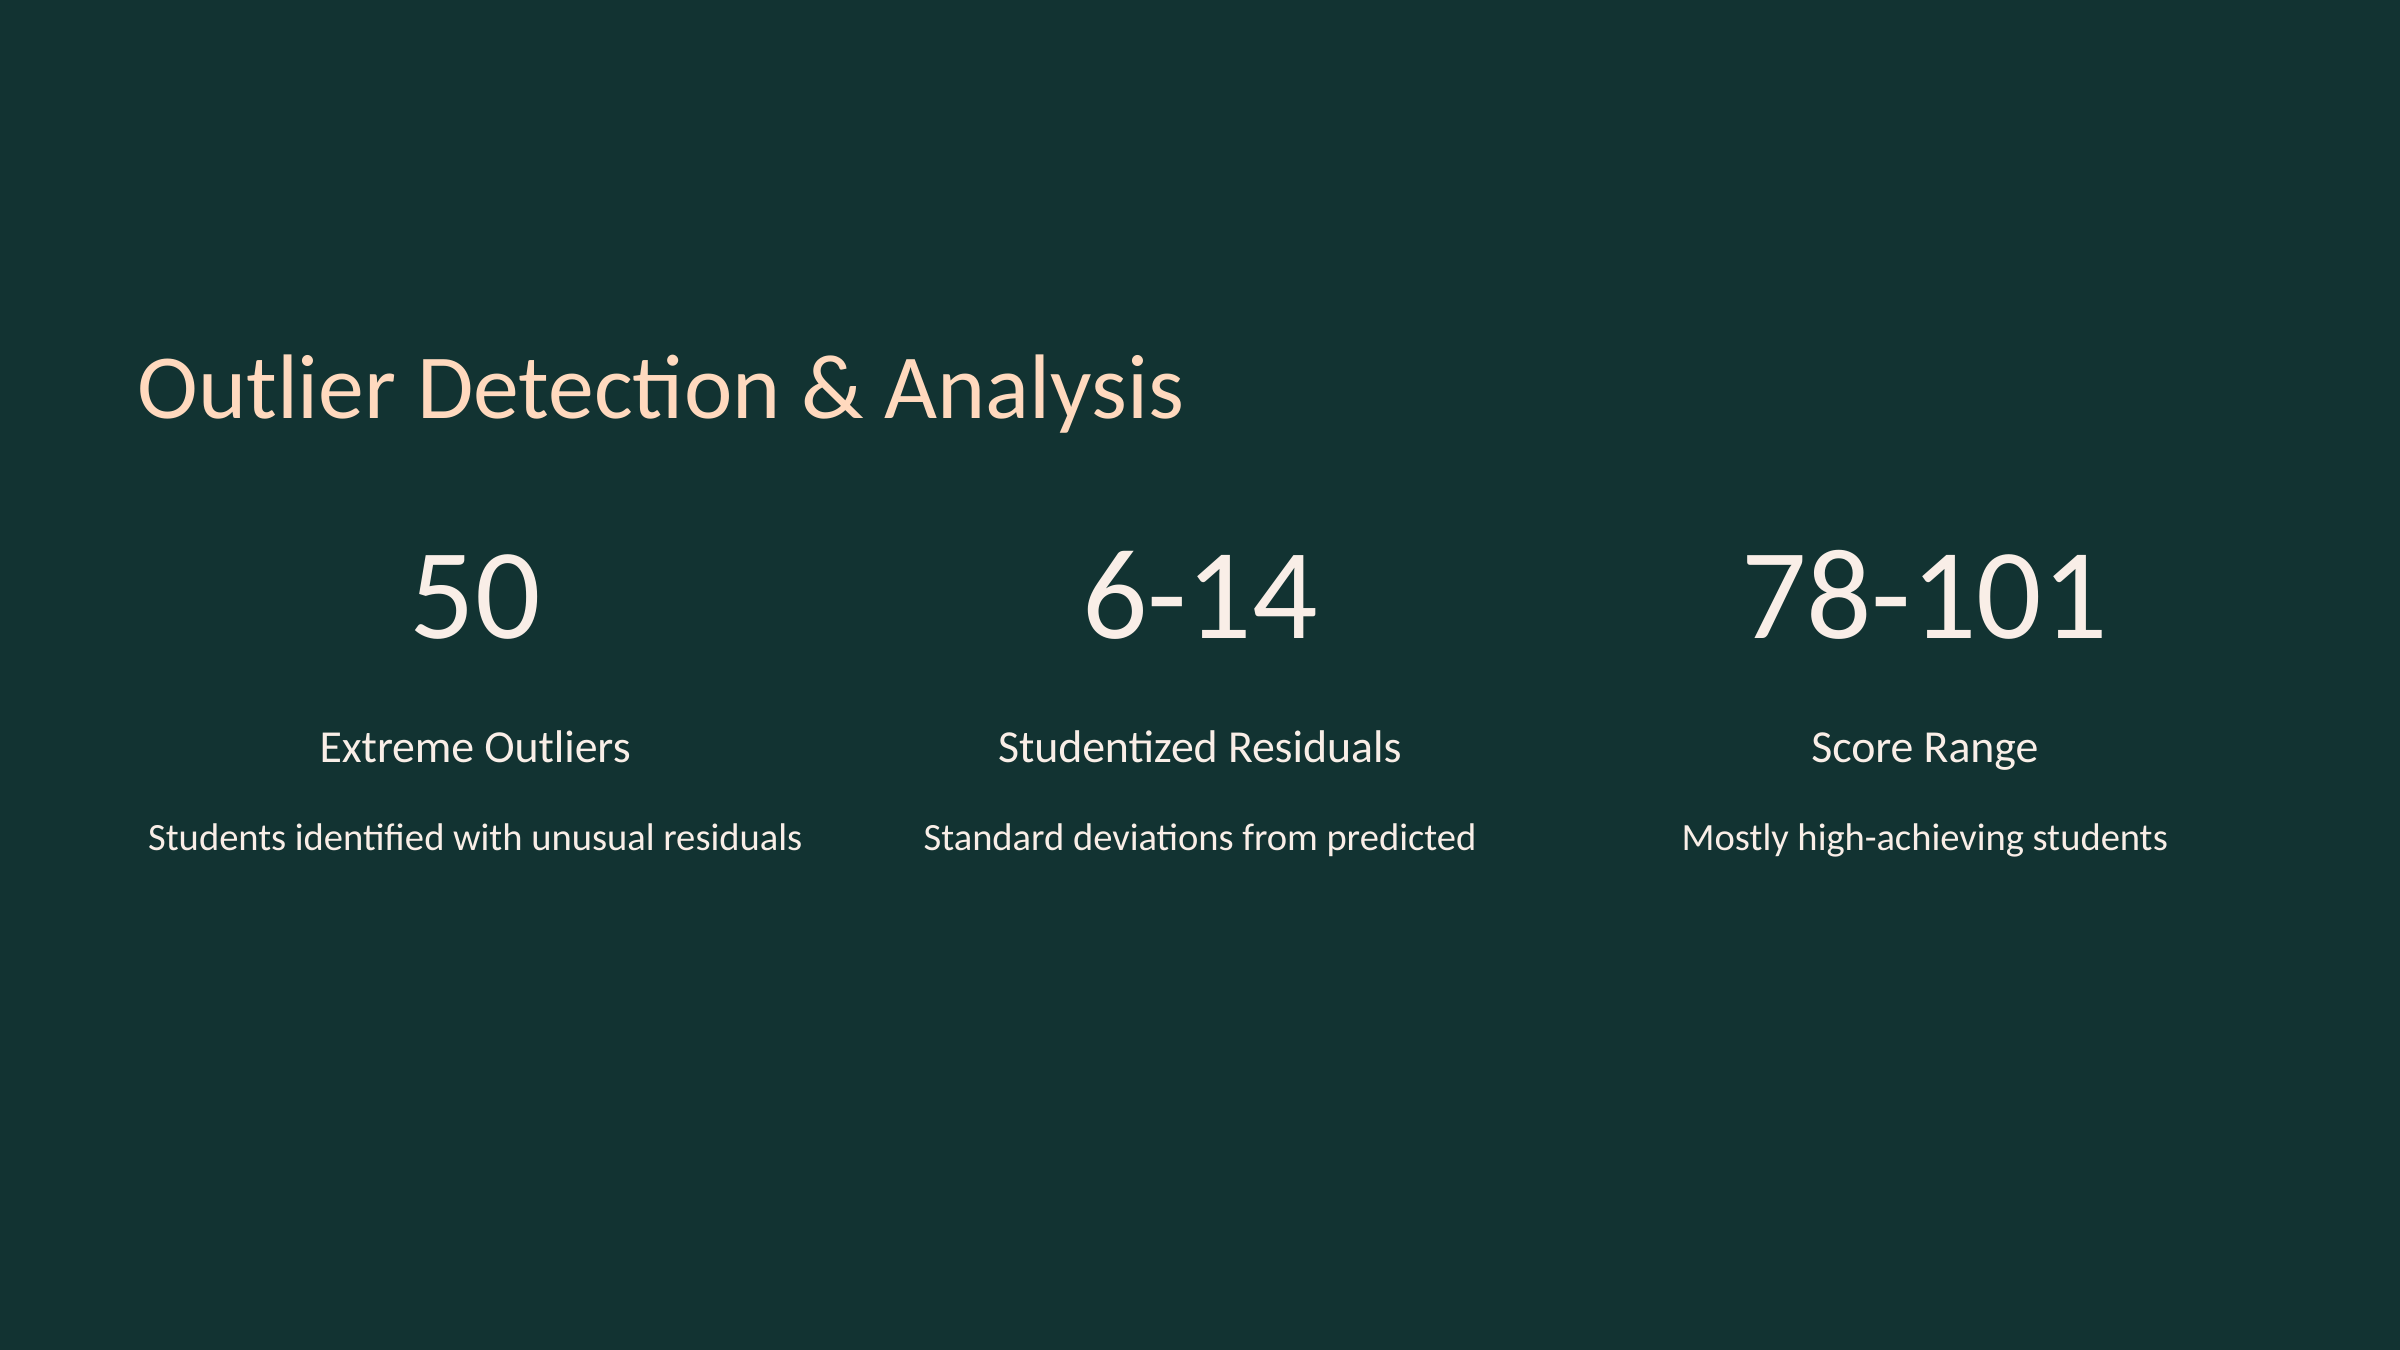

Outlier Detection & Analysis
50
6-14
78-101
Extreme Outliers
Studentized Residuals
Score Range
Students identified with unusual residuals
Standard deviations from predicted
Mostly high-achieving students